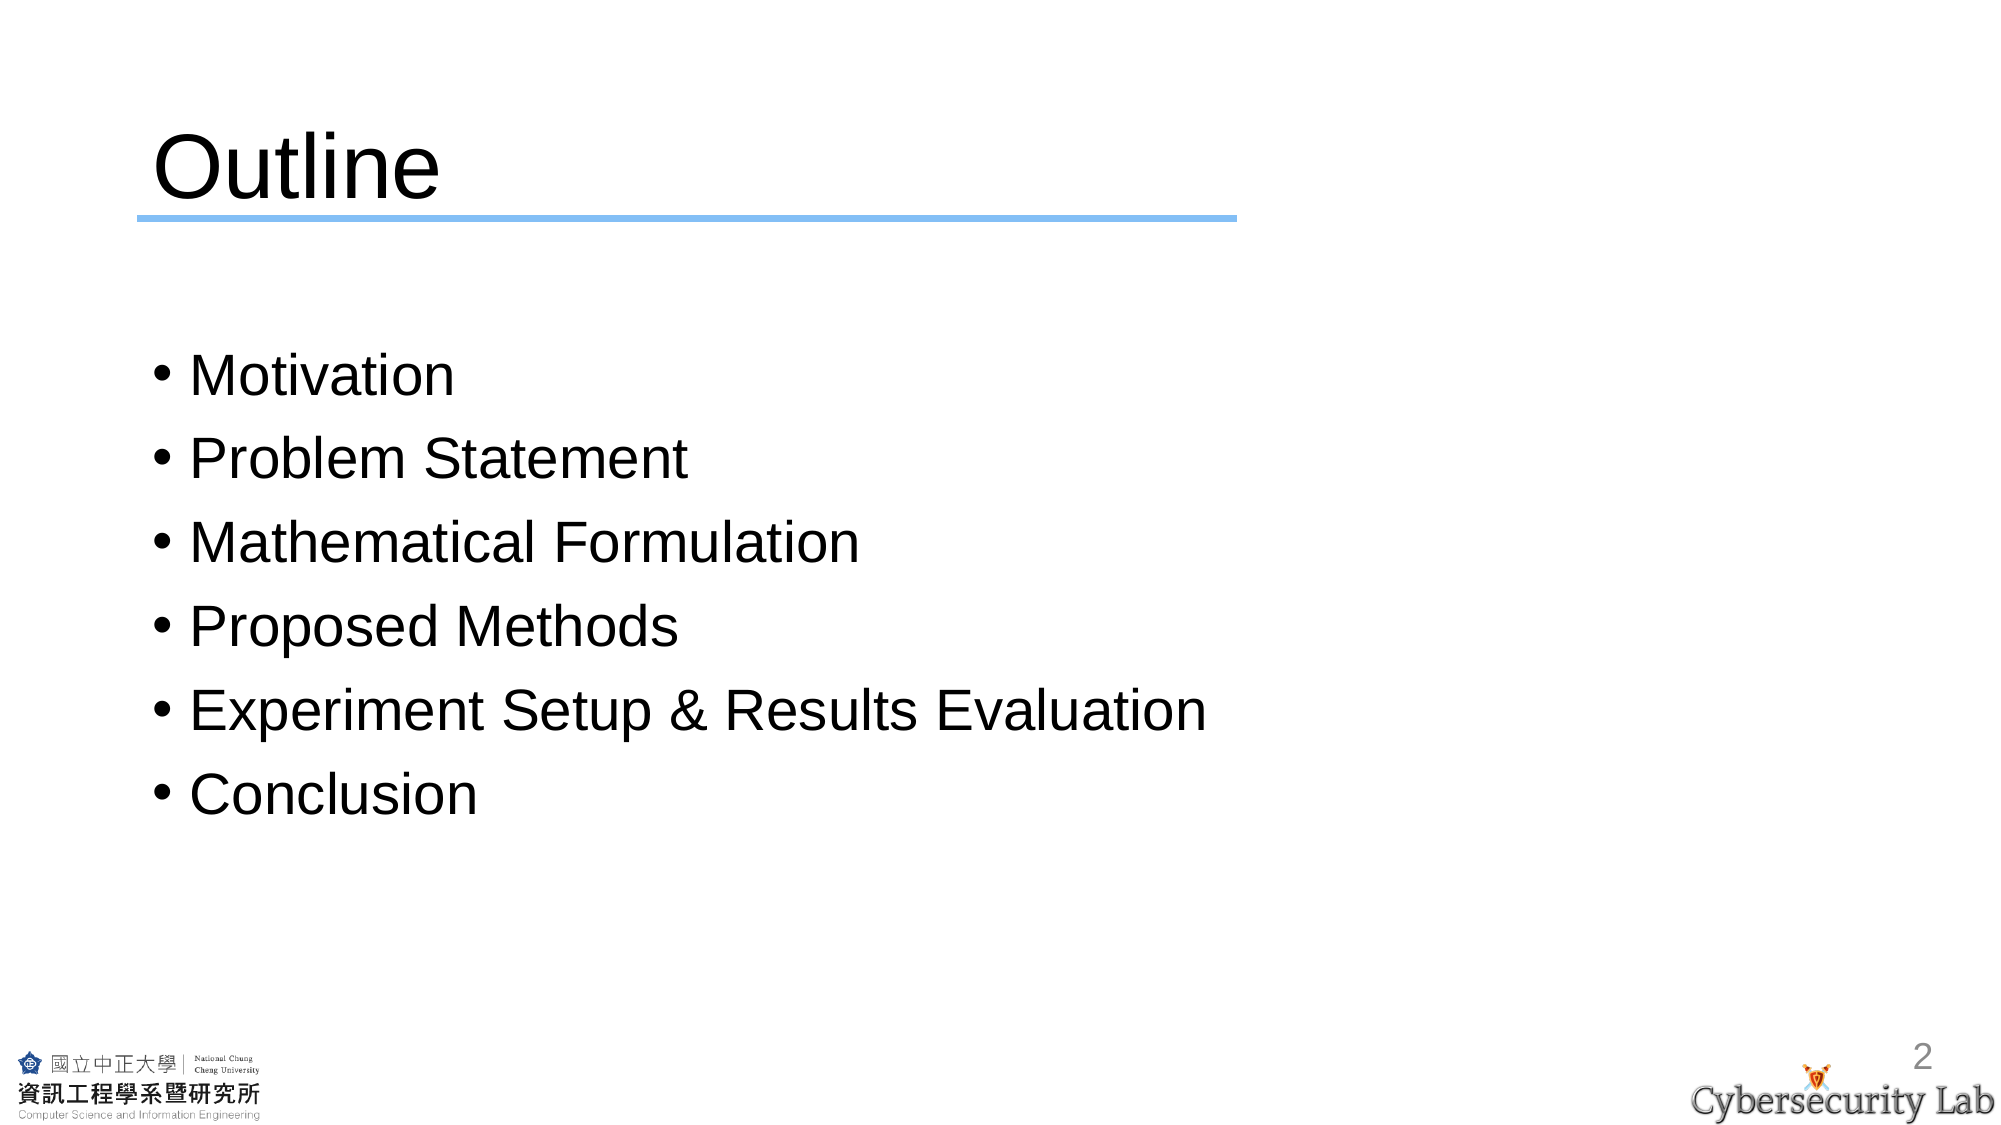

# Outline
Motivation
Problem Statement
Mathematical Formulation
Proposed Methods
Experiment Setup & Results Evaluation
Conclusion
2